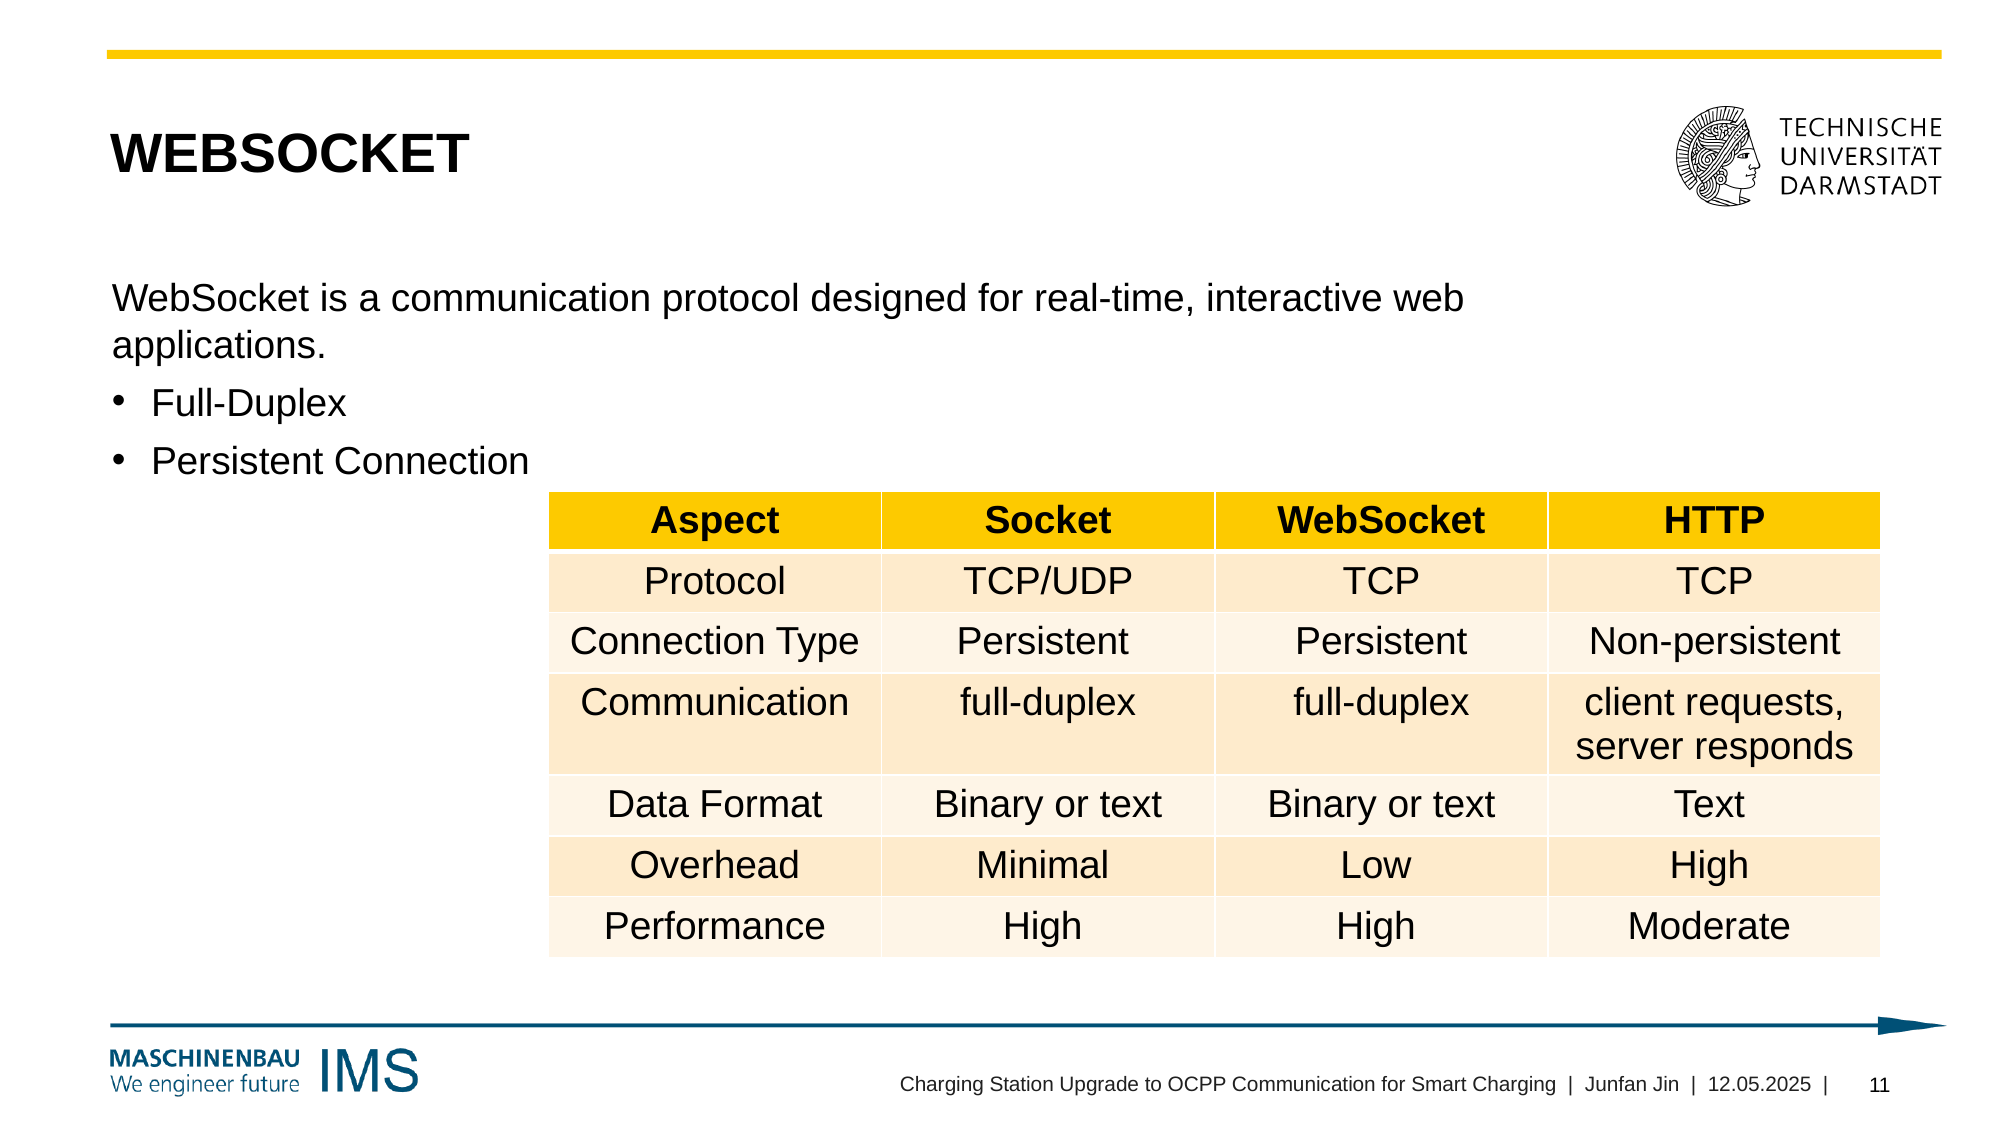

# WebSocket
WebSocket is a communication protocol designed for real-time, interactive web applications.
Full-Duplex
Persistent Connection
| Aspect | Socket | WebSocket | HTTP |
| --- | --- | --- | --- |
| Protocol | TCP/UDP | TCP | TCP |
| Connection Type | Persistent | Persistent | Non-persistent |
| Communication | full-duplex | full-duplex | client requests, server responds |
| Data Format | Binary or text | Binary or text | Text |
| Overhead | Minimal | Low | High |
| Performance | High | High | Moderate |
Charging Station Upgrade to OCPP Communication for Smart Charging  |  Junfan Jin  |  12.05.2025  |
11